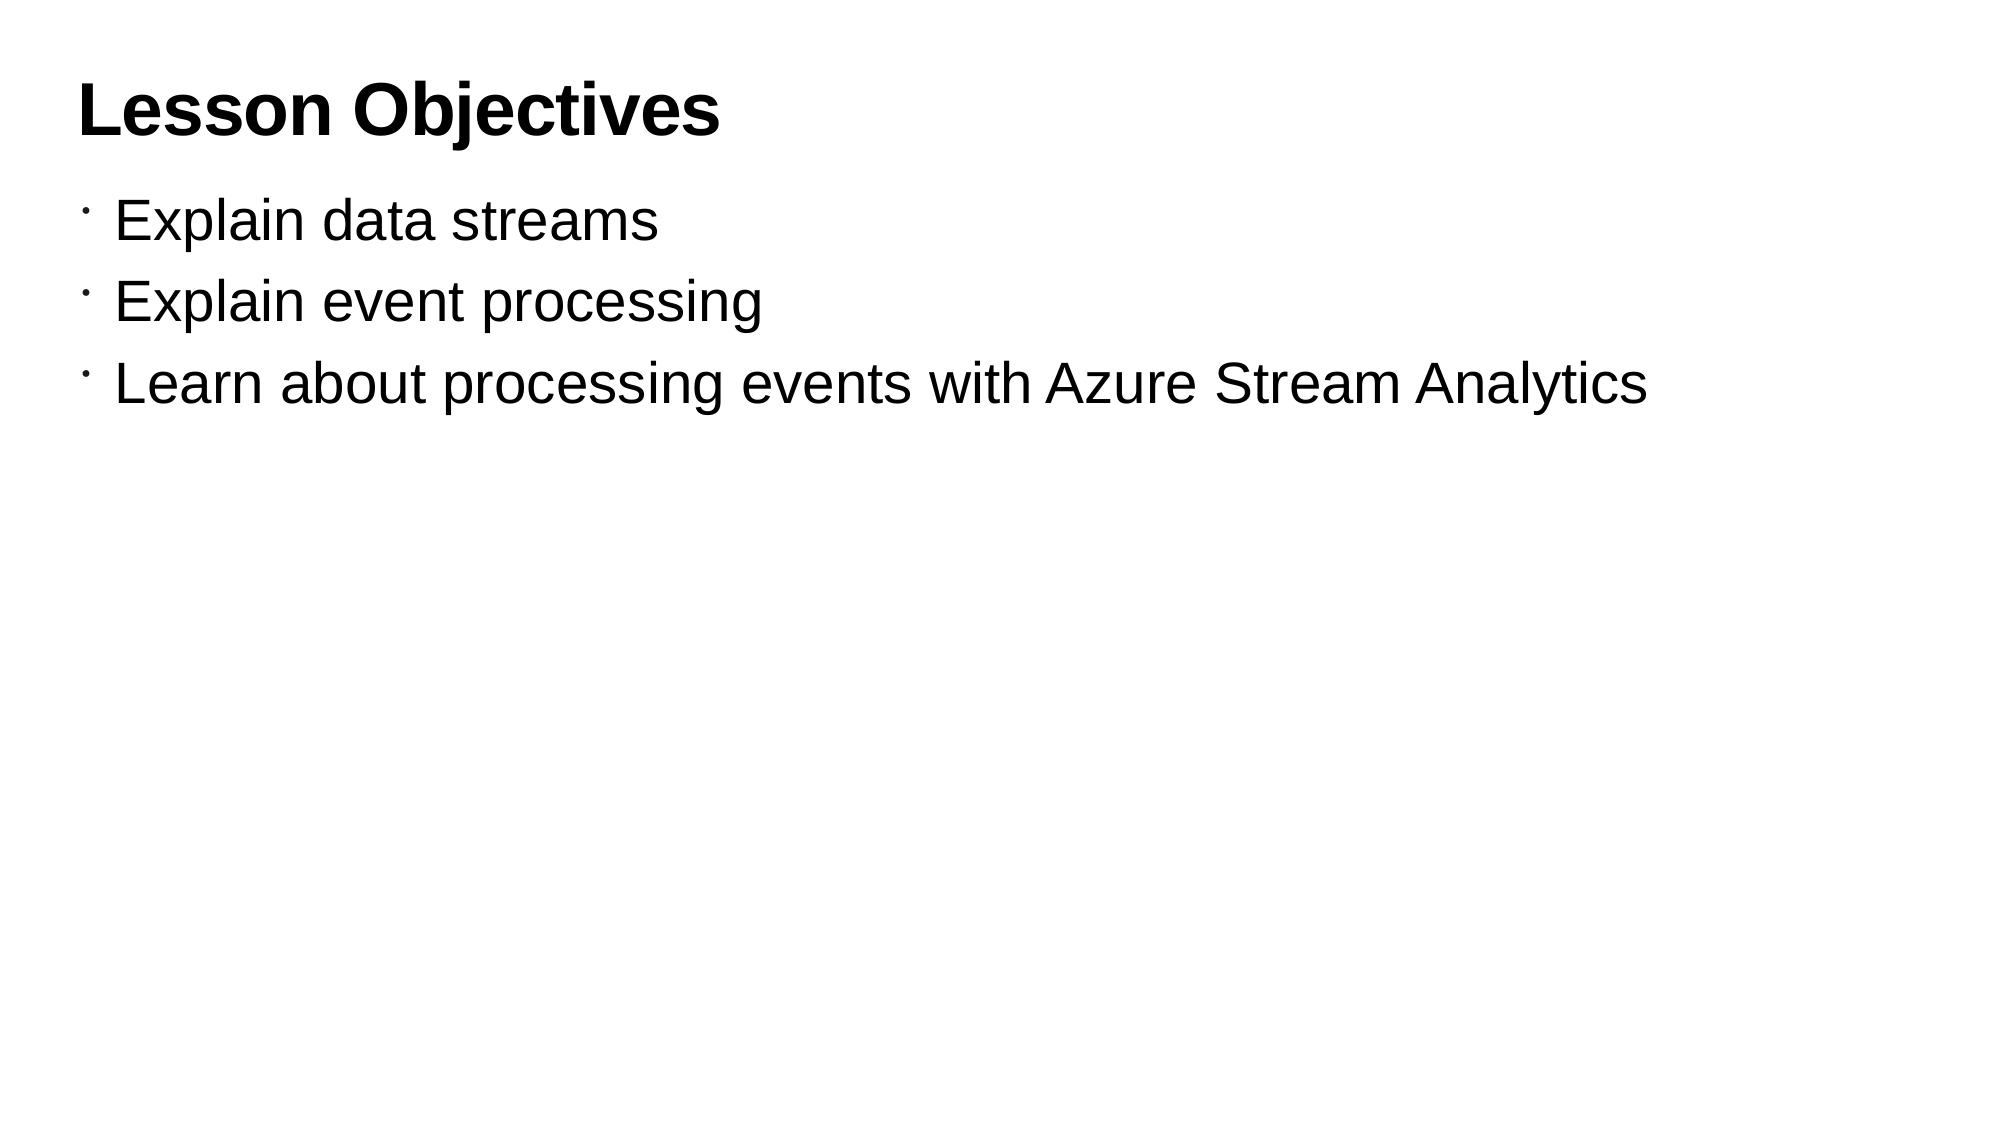

# Lesson Objectives
Explain data streams
Explain event processing
Learn about processing events with Azure Stream Analytics